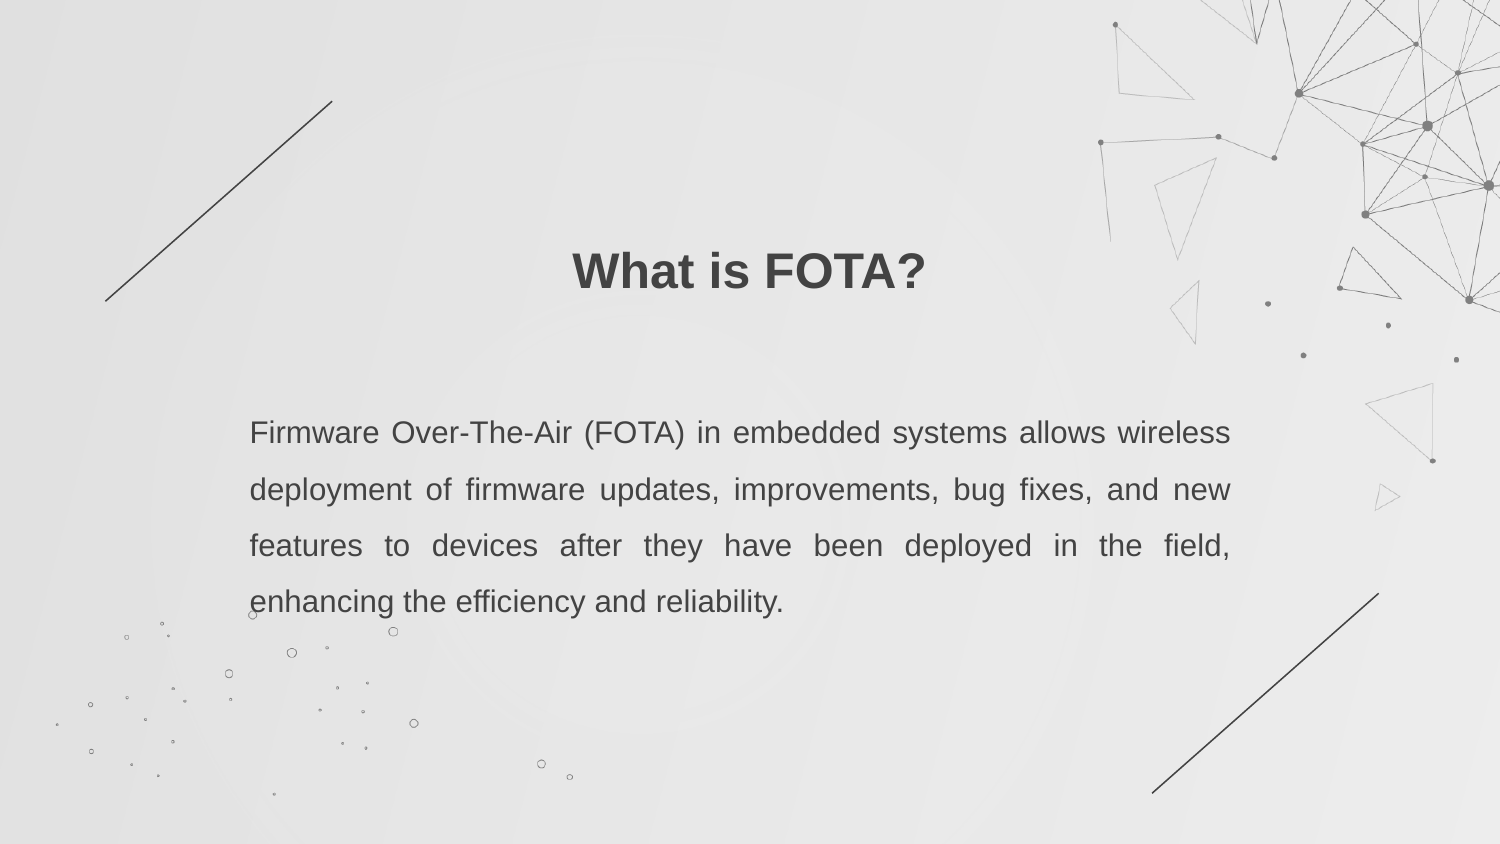

# What is FOTA?
Firmware Over-The-Air (FOTA) in embedded systems allows wireless deployment of firmware updates, improvements, bug fixes, and new features to devices after they have been deployed in the field, enhancing the efficiency and reliability.